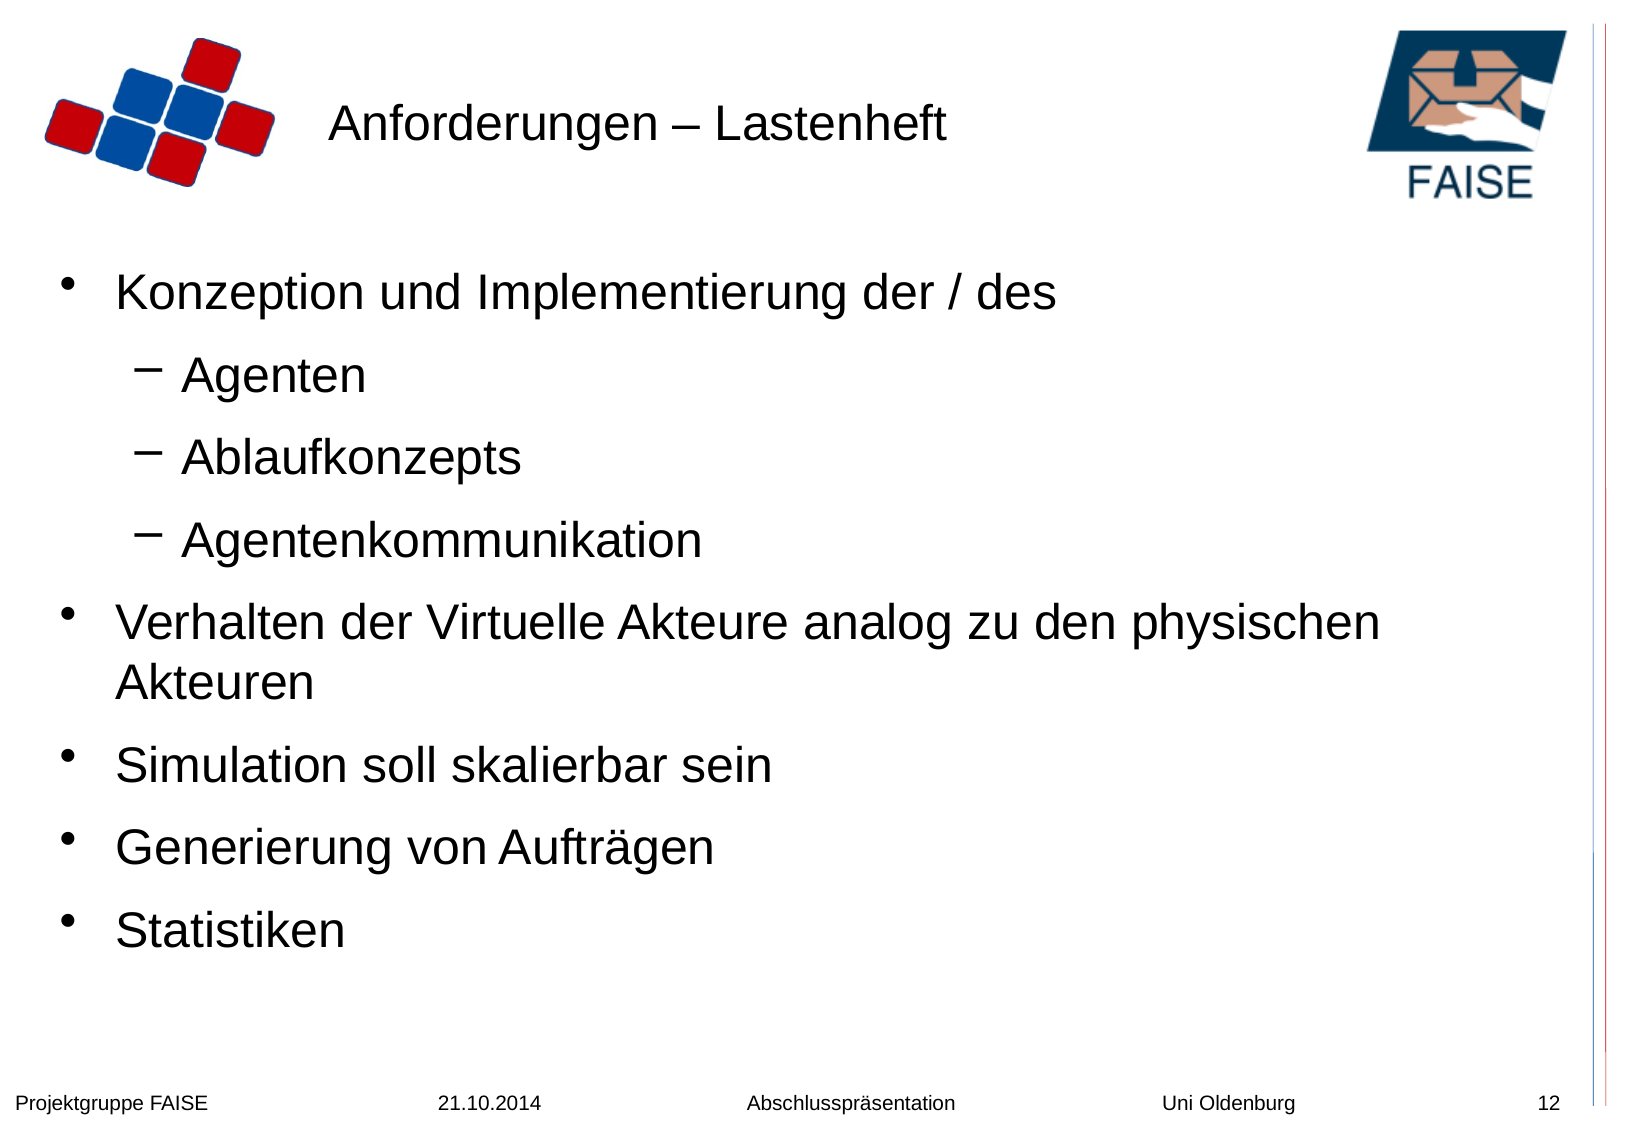

# Anforderungen – Lastenheft
Konzeption und Implementierung der / des
Agenten
Ablaufkonzepts
Agentenkommunikation
Verhalten der Virtuelle Akteure analog zu den physischen Akteuren
Simulation soll skalierbar sein
Generierung von Aufträgen
Statistiken
Projektgruppe FAISE                                        21.10.2014                                    Abschlusspräsentation                                    Uni Oldenburg
12